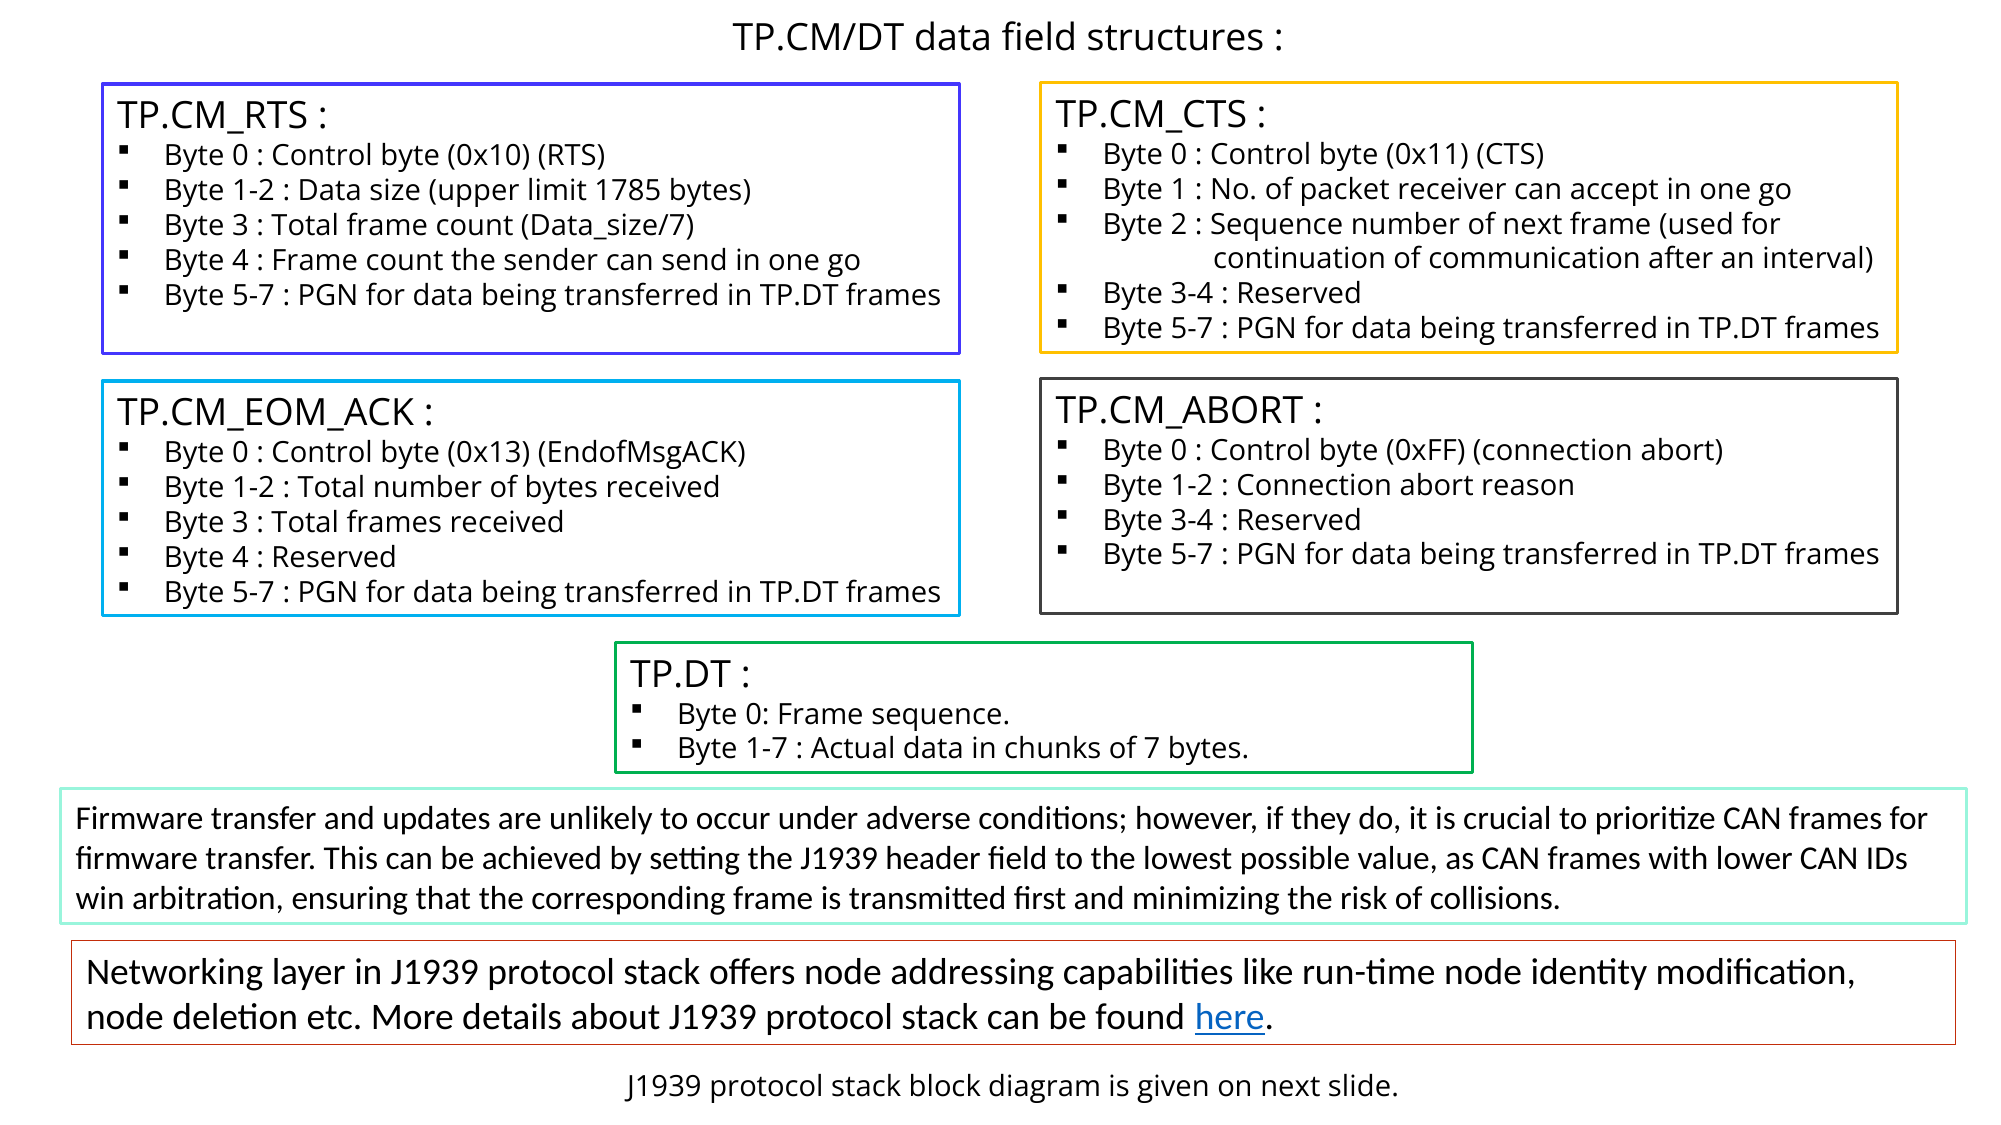

TP.CM/DT data field structures :
TP.CM_CTS :
Byte 0 : Control byte (0x11) (CTS)
Byte 1 : No. of packet receiver can accept in one go
Byte 2 : Sequence number of next frame (used for
	 continuation of communication after an interval)
Byte 3-4 : Reserved
Byte 5-7 : PGN for data being transferred in TP.DT frames
TP.CM_RTS :
Byte 0 : Control byte (0x10) (RTS)
Byte 1-2 : Data size (upper limit 1785 bytes)
Byte 3 : Total frame count (Data_size/7)
Byte 4 : Frame count the sender can send in one go
Byte 5-7 : PGN for data being transferred in TP.DT frames

TP.CM_ABORT :
Byte 0 : Control byte (0xFF) (connection abort)
Byte 1-2 : Connection abort reason
Byte 3-4 : Reserved
Byte 5-7 : PGN for data being transferred in TP.DT frames

TP.CM_EOM_ACK :
Byte 0 : Control byte (0x13) (EndofMsgACK)
Byte 1-2 : Total number of bytes received
Byte 3 : Total frames received
Byte 4 : Reserved
Byte 5-7 : PGN for data being transferred in TP.DT frames
TP.DT :
Byte 0: Frame sequence.
Byte 1-7 : Actual data in chunks of 7 bytes.
Firmware transfer and updates are unlikely to occur under adverse conditions; however, if they do, it is crucial to prioritize CAN frames for firmware transfer. This can be achieved by setting the J1939 header field to the lowest possible value, as CAN frames with lower CAN IDs win arbitration, ensuring that the corresponding frame is transmitted first and minimizing the risk of collisions.
Networking layer in J1939 protocol stack offers node addressing capabilities like run-time node identity modification, node deletion etc. More details about J1939 protocol stack can be found here.
J1939 protocol stack block diagram is given on next slide.